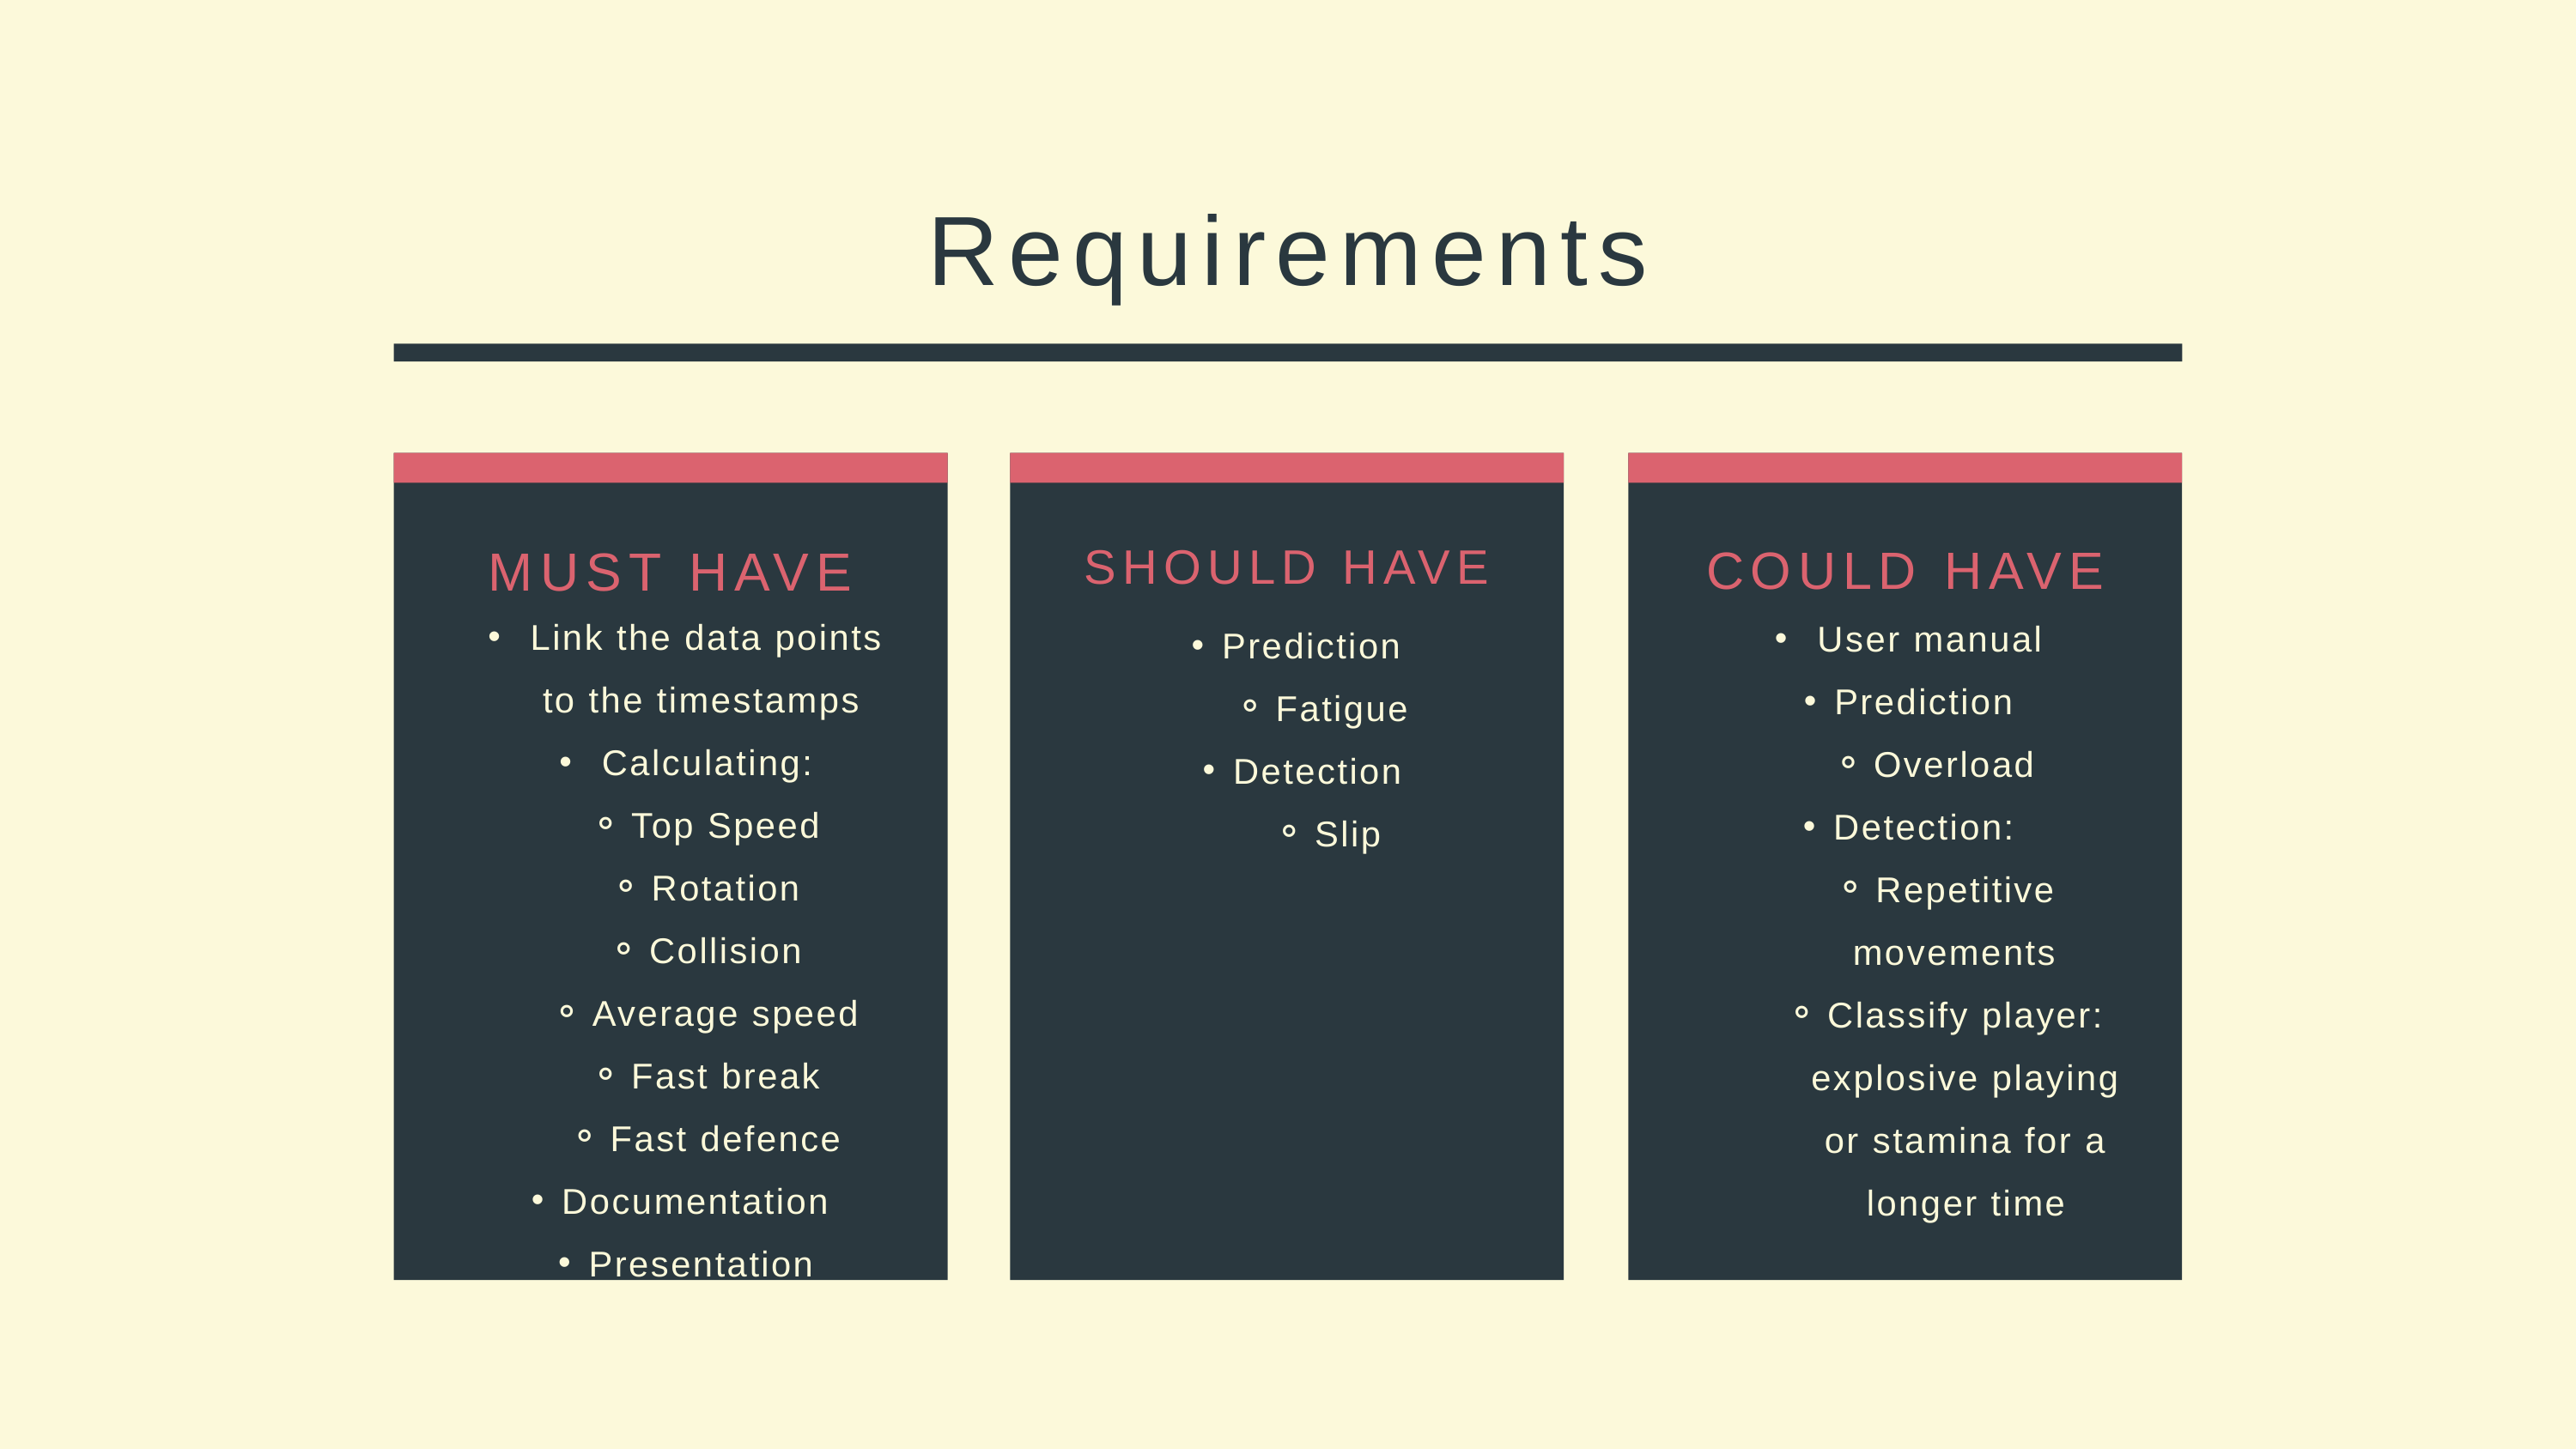

Requirements

MUST HAVE
 Link the data points to the timestamps
 Calculating:
Top Speed
Rotation
Collision
Average speed
Fast break
Fast defence
Documentation
Presentation
SHOULD HAVE
Prediction
Fatigue
Detection
Slip
COULD HAVE
 User manual
Prediction
Overload
Detection:
Repetitive movements
Classify player: explosive playing or stamina for a longer time